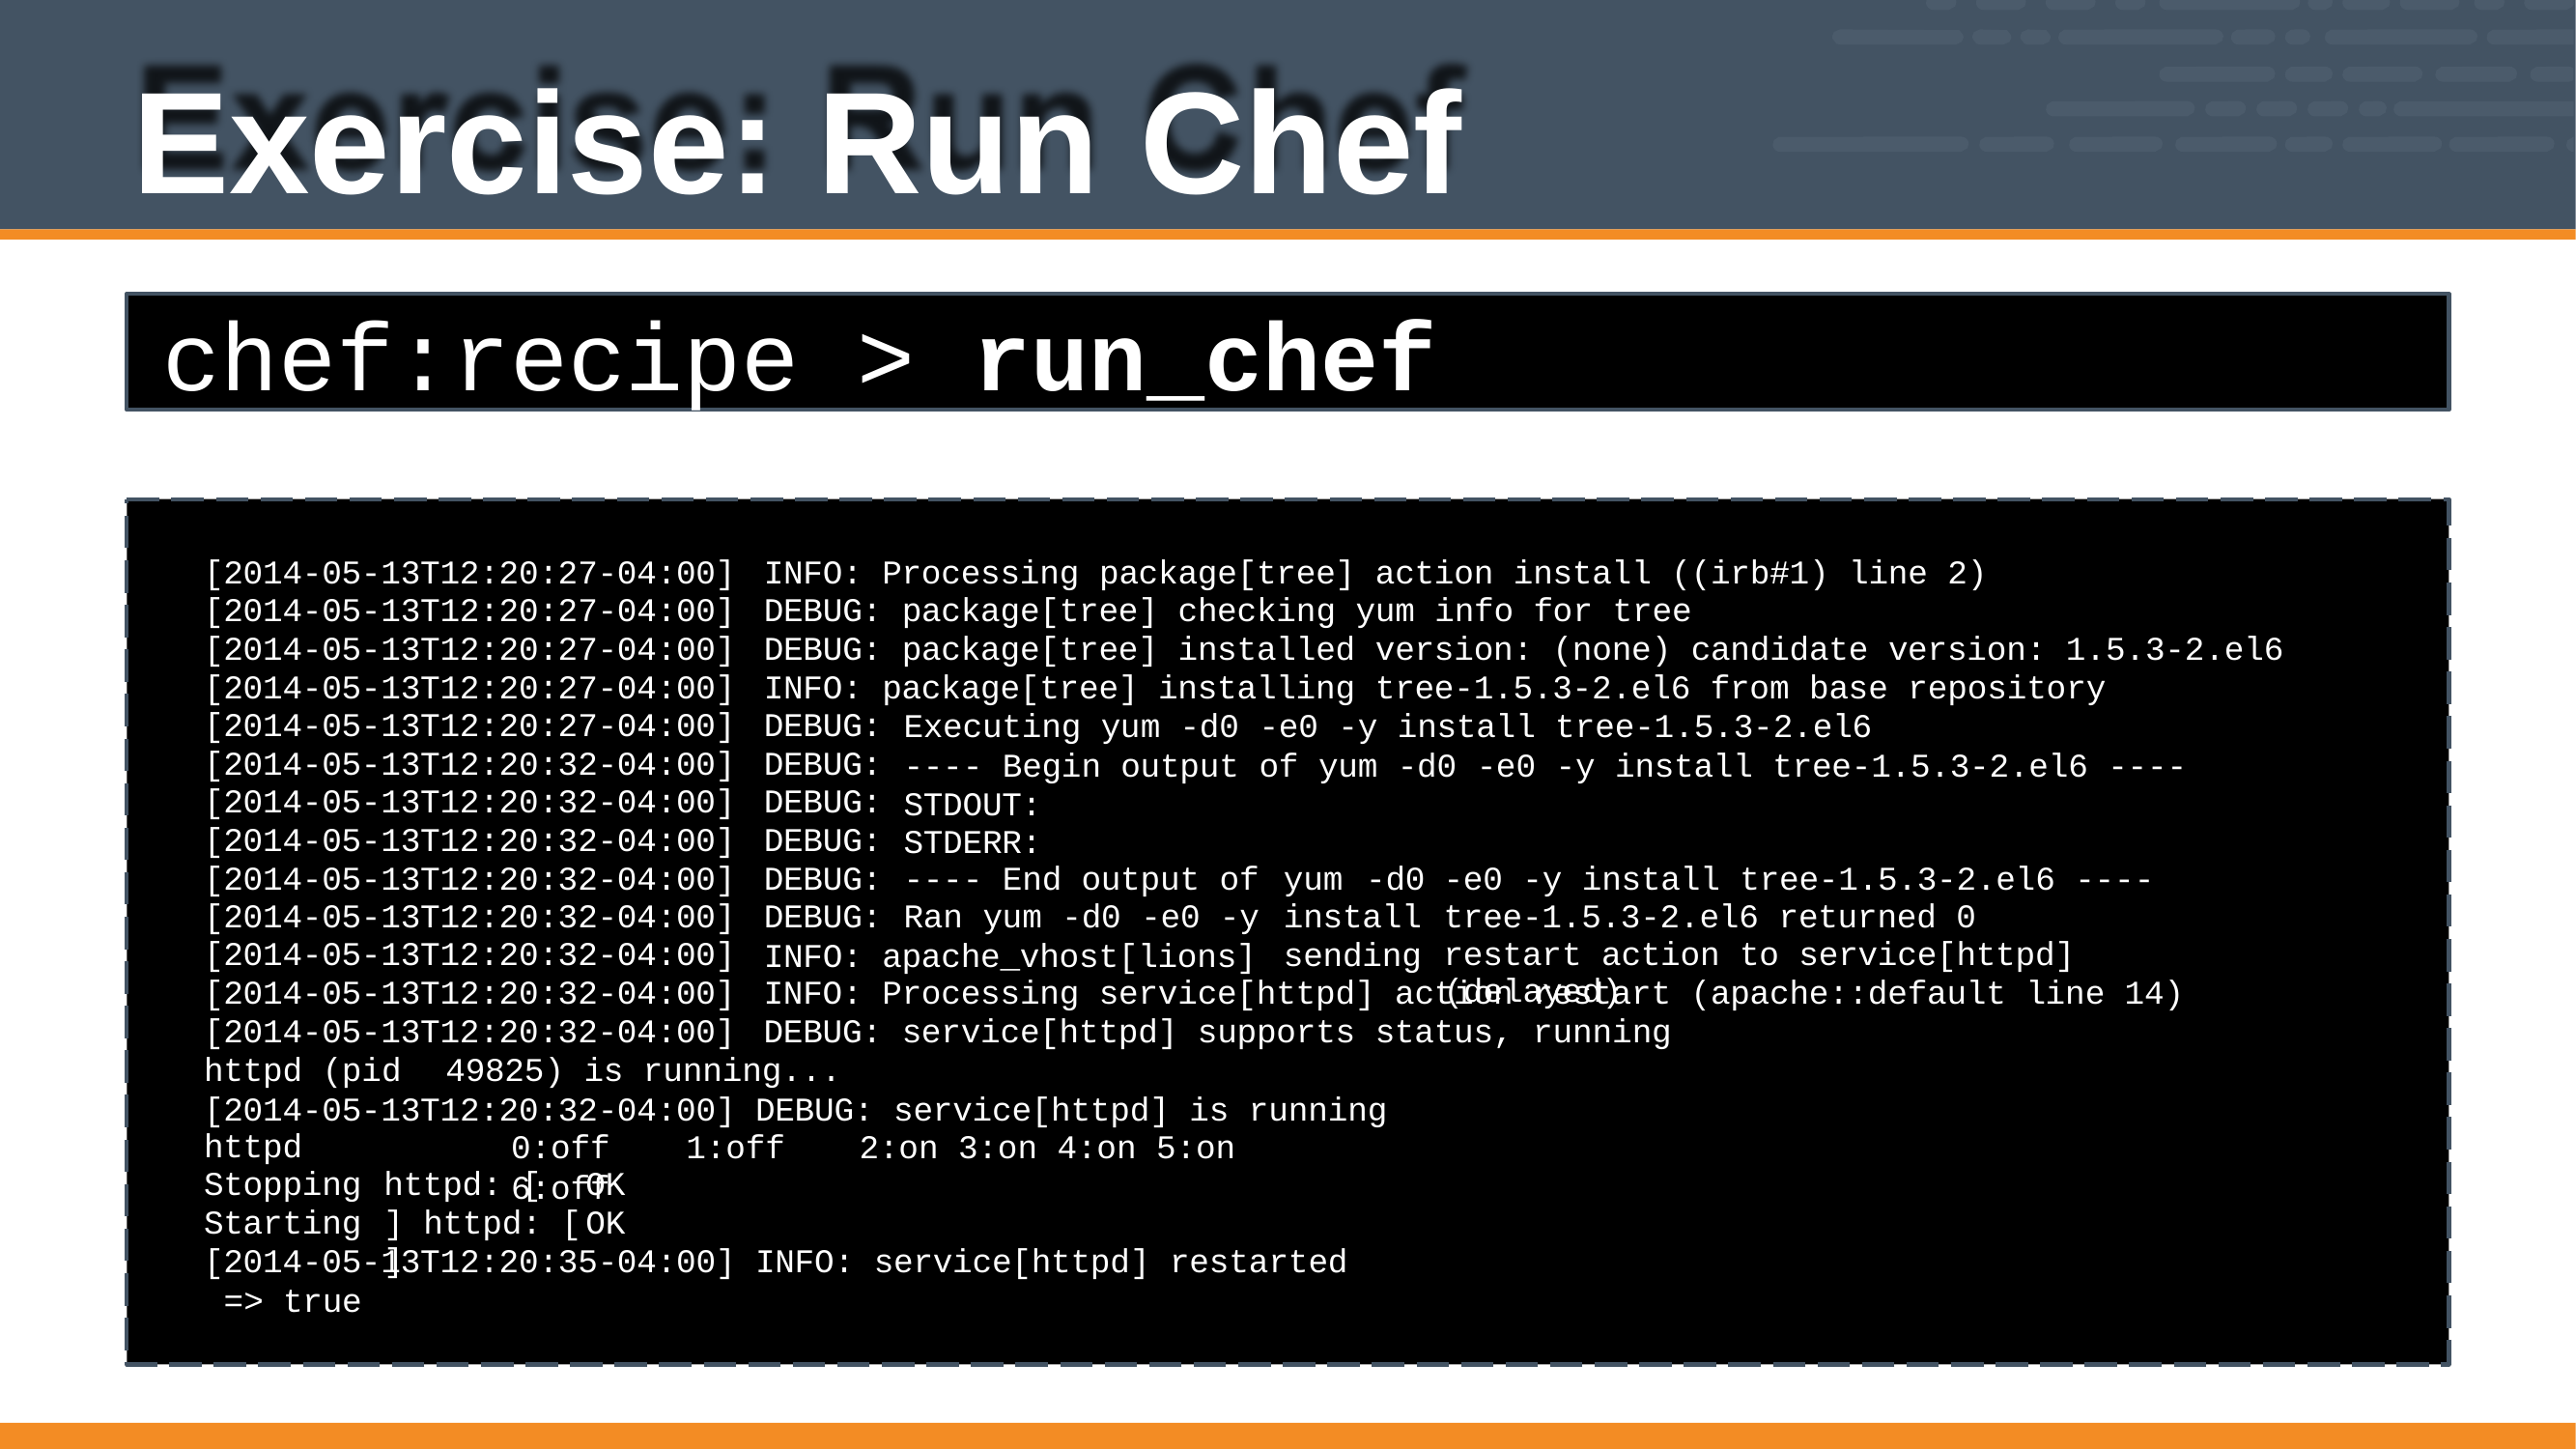

# Exercise: Run Chef

chef:recipe > run_chef

[2014-05-13T12:20:27-04:00] [2014-05-13T12:20:27-04:00] [2014-05-13T12:20:27-04:00] [2014-05-13T12:20:27-04:00] [2014-05-13T12:20:27-04:00] [2014-05-13T12:20:32-04:00] [2014-05-13T12:20:32-04:00] [2014-05-13T12:20:32-04:00] [2014-05-13T12:20:32-04:00] [2014-05-13T12:20:32-04:00] [2014-05-13T12:20:32-04:00] [2014-05-13T12:20:32-04:00] [2014-05-13T12:20:32-04:00]
INFO: Processing package[tree] action install ((irb#1) line 2) DEBUG: package[tree] checking yum info for tree
DEBUG: package[tree] installed version: (none) candidate version: 1.5.3-2.el6 INFO: package[tree] installing tree-1.5.3-2.el6 from base repository
DEBUG: DEBUG: DEBUG: DEBUG: DEBUG: DEBUG:
Executing yum -d0 -e0 -y install tree-1.5.3-2.el6
---- Begin output of yum -d0 -e0 -y install tree-1.5.3-2.el6 ---- STDOUT:
STDERR:
---- End output of Ran yum -d0 -e0 -y
yum -d0 install sending
-e0 -y install tree-1.5.3-2.el6 ---- tree-1.5.3-2.el6 returned 0
restart action to service[httpd] (delayed)
INFO: apache_vhost[lions]
INFO: Processing service[httpd] action restart (apache::default line 14) DEBUG: service[httpd] supports status, running
httpd (pid	49825) is running...
[2014-05-13T12:20:32-04:00] DEBUG: service[httpd] is running
httpd Stopping Starting
0:off	1:off	2:on 3:on 4:on 5:on 6:off
httpd: [	OK	] httpd: [	OK	]
[2014-05-13T12:20:35-04:00] INFO: service[httpd] restarted
=> true